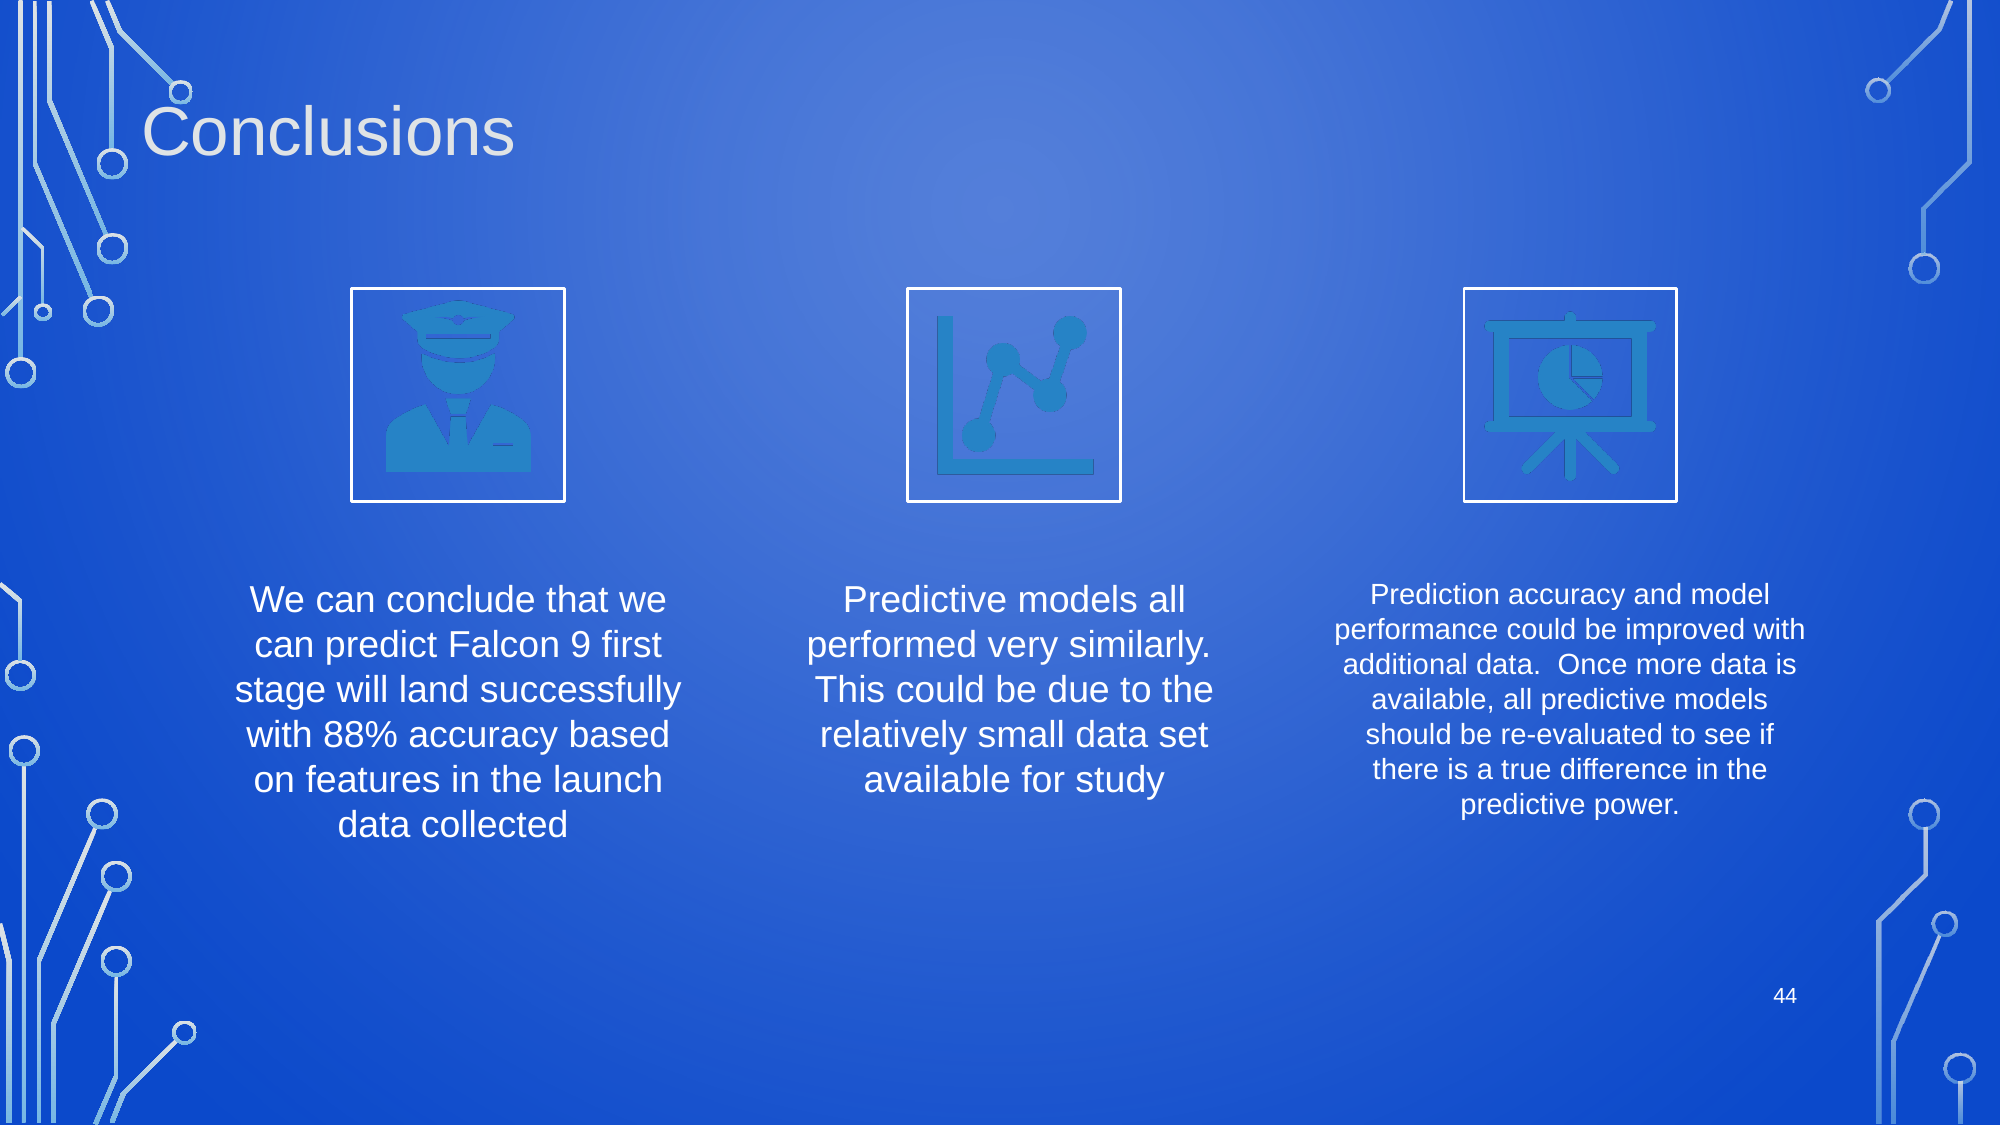

Conclusions
We can conclude that we can predict Falcon 9 first stage will land successfully with 88% accuracy based on features in the launch data collected
Predictive models all performed very similarly.  This could be due to the relatively small data set available for study
Prediction accuracy and model performance could be improved with additional data.  Once more data is available, all predictive models should be re-evaluated to see if there is a true difference in the predictive power.
44